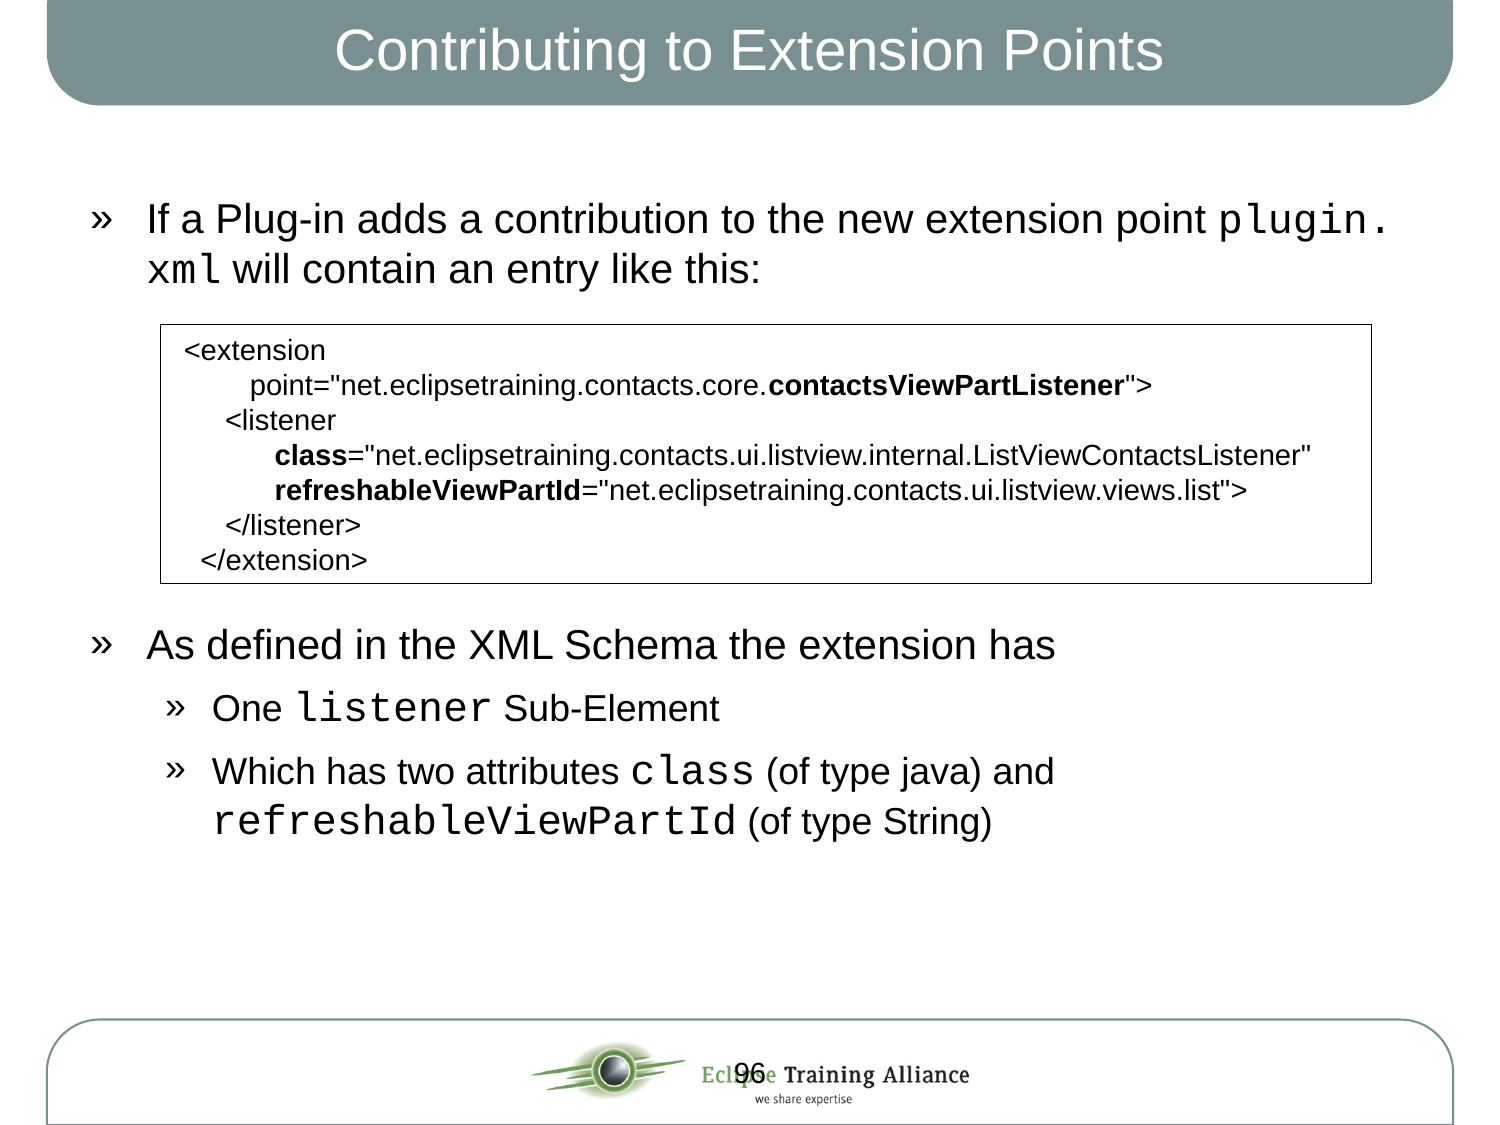

# Contributing to Extension Points
If a Plug-in adds a contribution to the new extension point plugin. xml will contain an entry like this:

As defined in the XML Schema the extension has
One listener Sub-Element
Which has two attributes class (of type java) and refreshableViewPartId (of type String)
 <extension
         point="net.eclipsetraining.contacts.core.contactsViewPartListener">
      <listener
            class="net.eclipsetraining.contacts.ui.listview.internal.ListViewContactsListener"
            refreshableViewPartId="net.eclipsetraining.contacts.ui.listview.views.list">
      </listener>
   </extension>
96